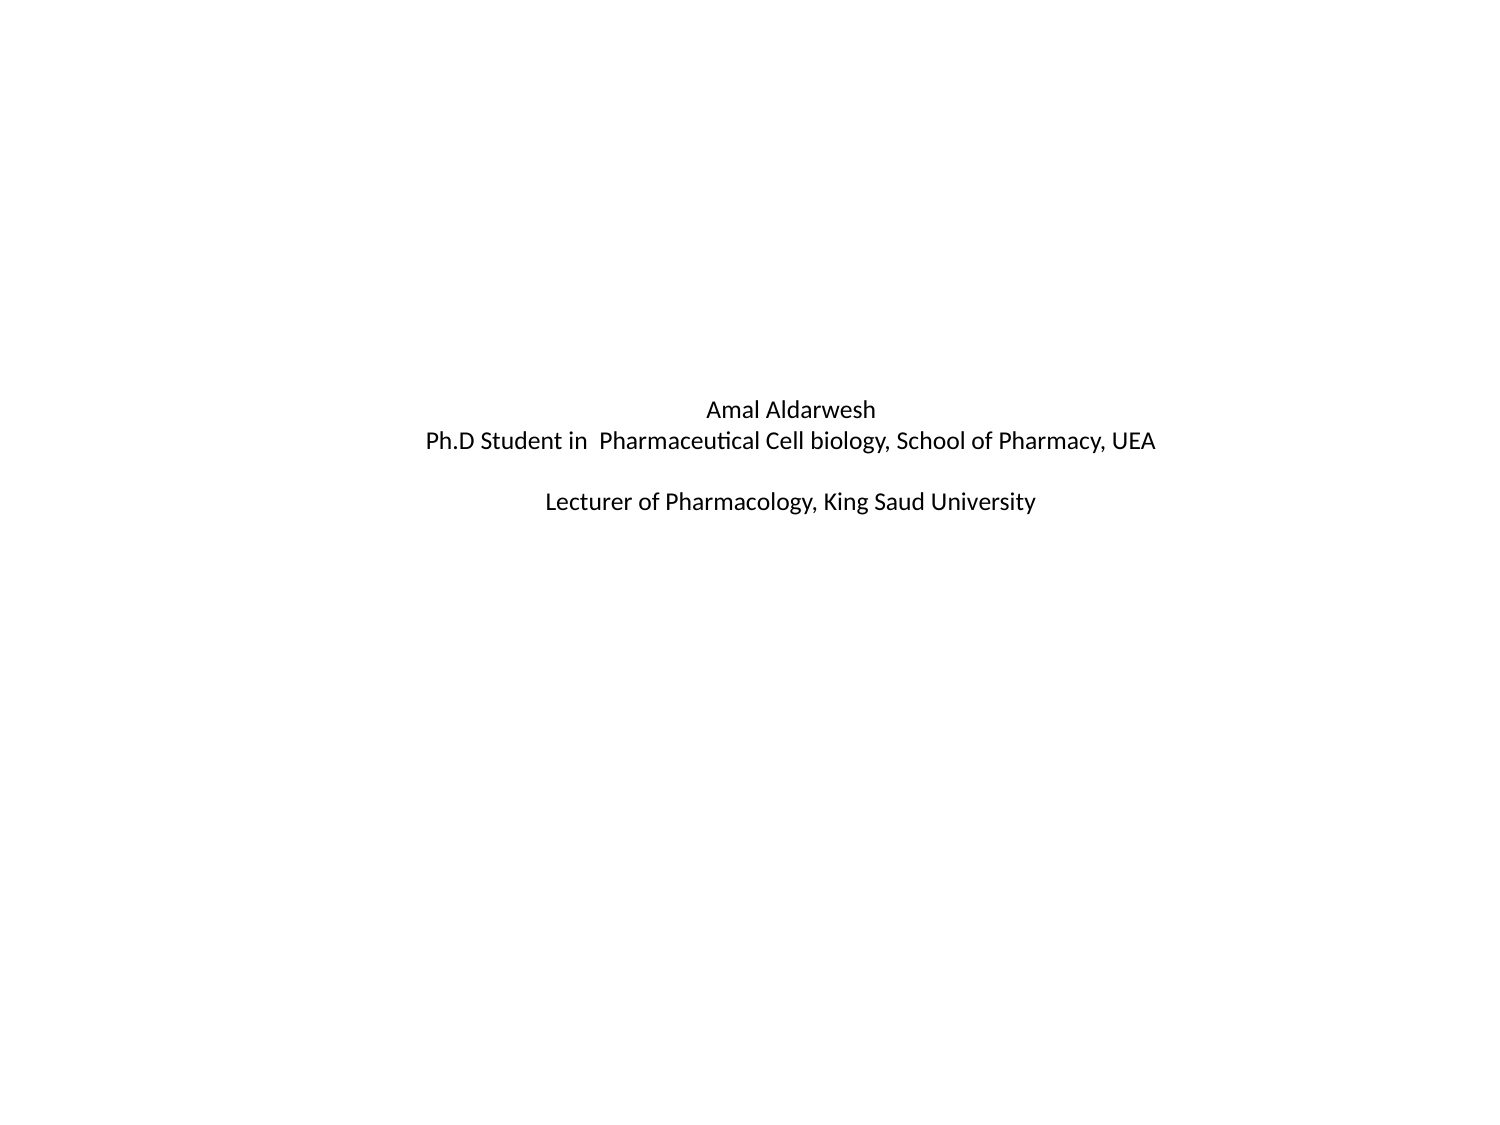

# Amal Aldarwesh Ph.D Student in  Pharmaceutical Cell biology, School of Pharmacy, UEA Lecturer of Pharmacology, King Saud University